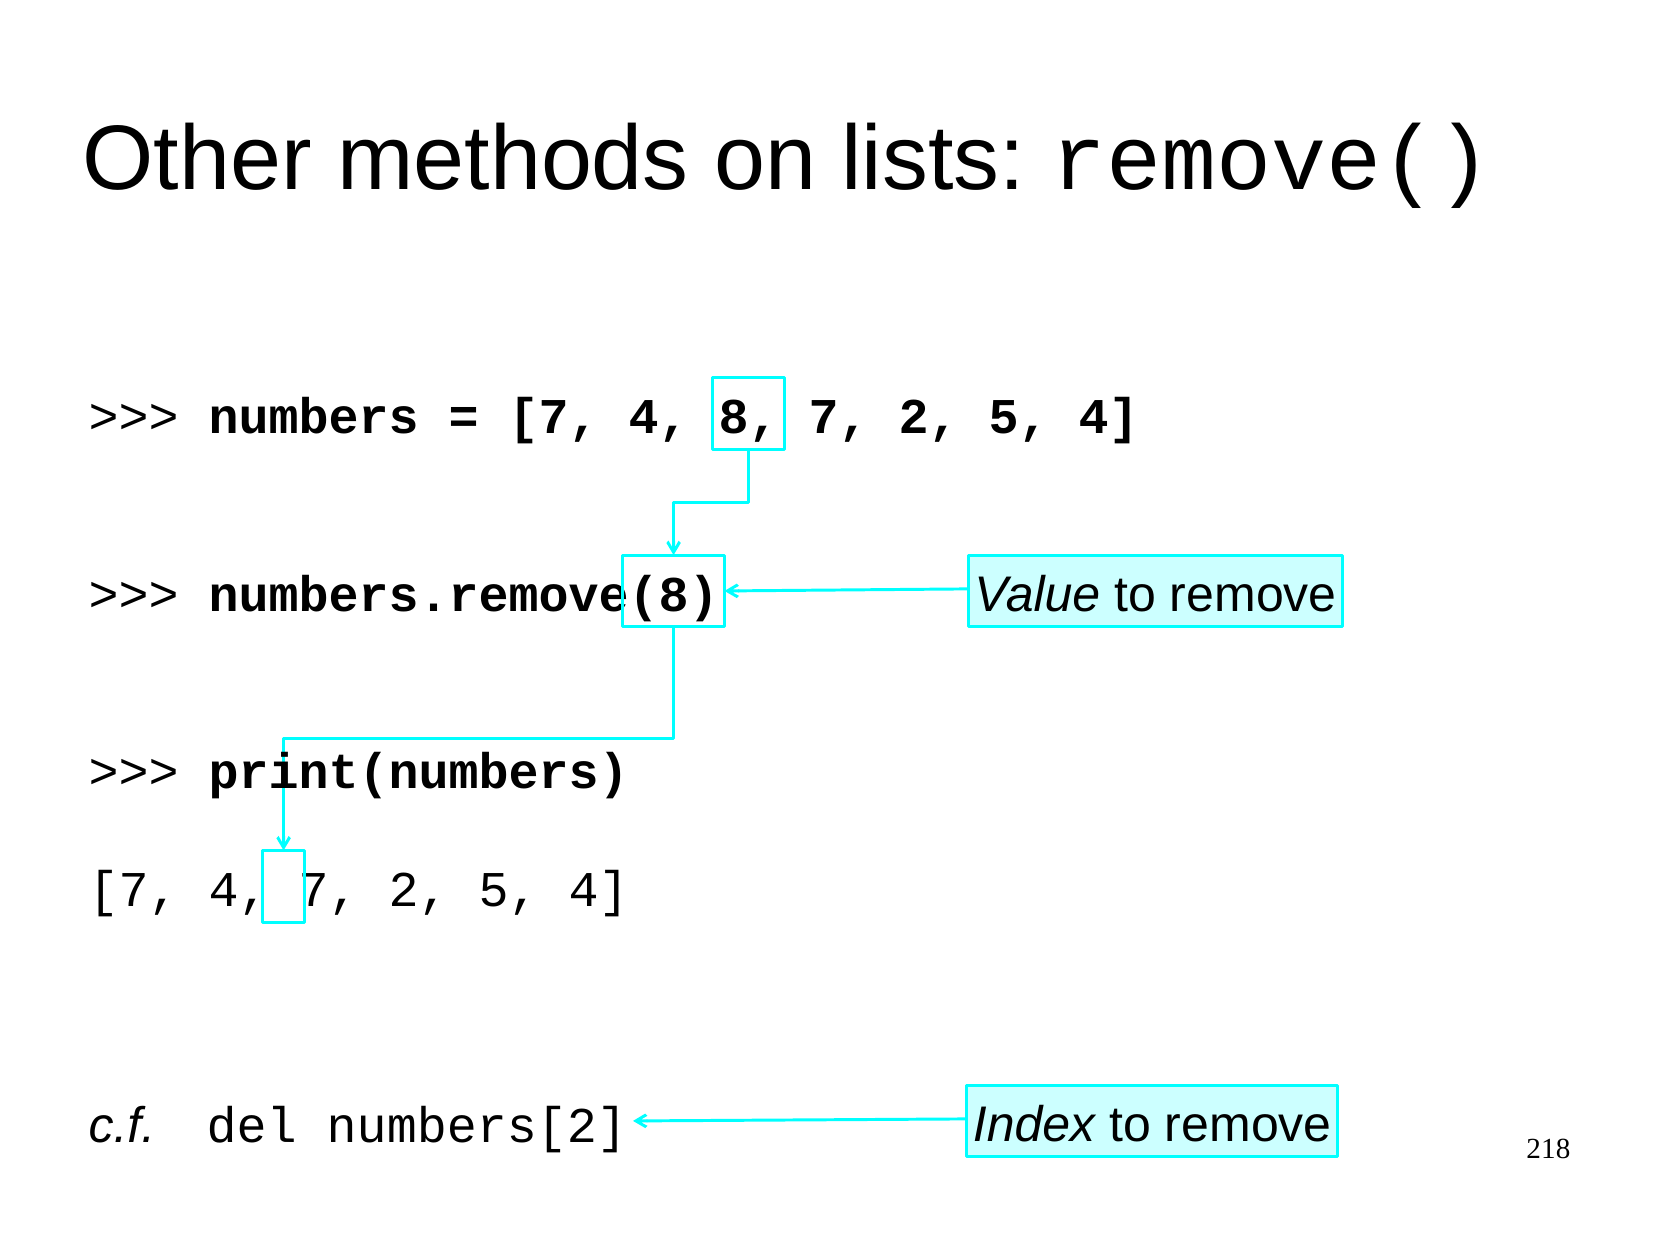

Other methods on lists: remove()
>>>
numbers = [7, 4,
8,
7, 2, 5, 4]
>>>
numbers.remove
(8)
Value to remove
>>>
print(numbers)
[7, 4,

7, 2, 5, 4]
Index to remove
c.f.
del numbers[2]
218